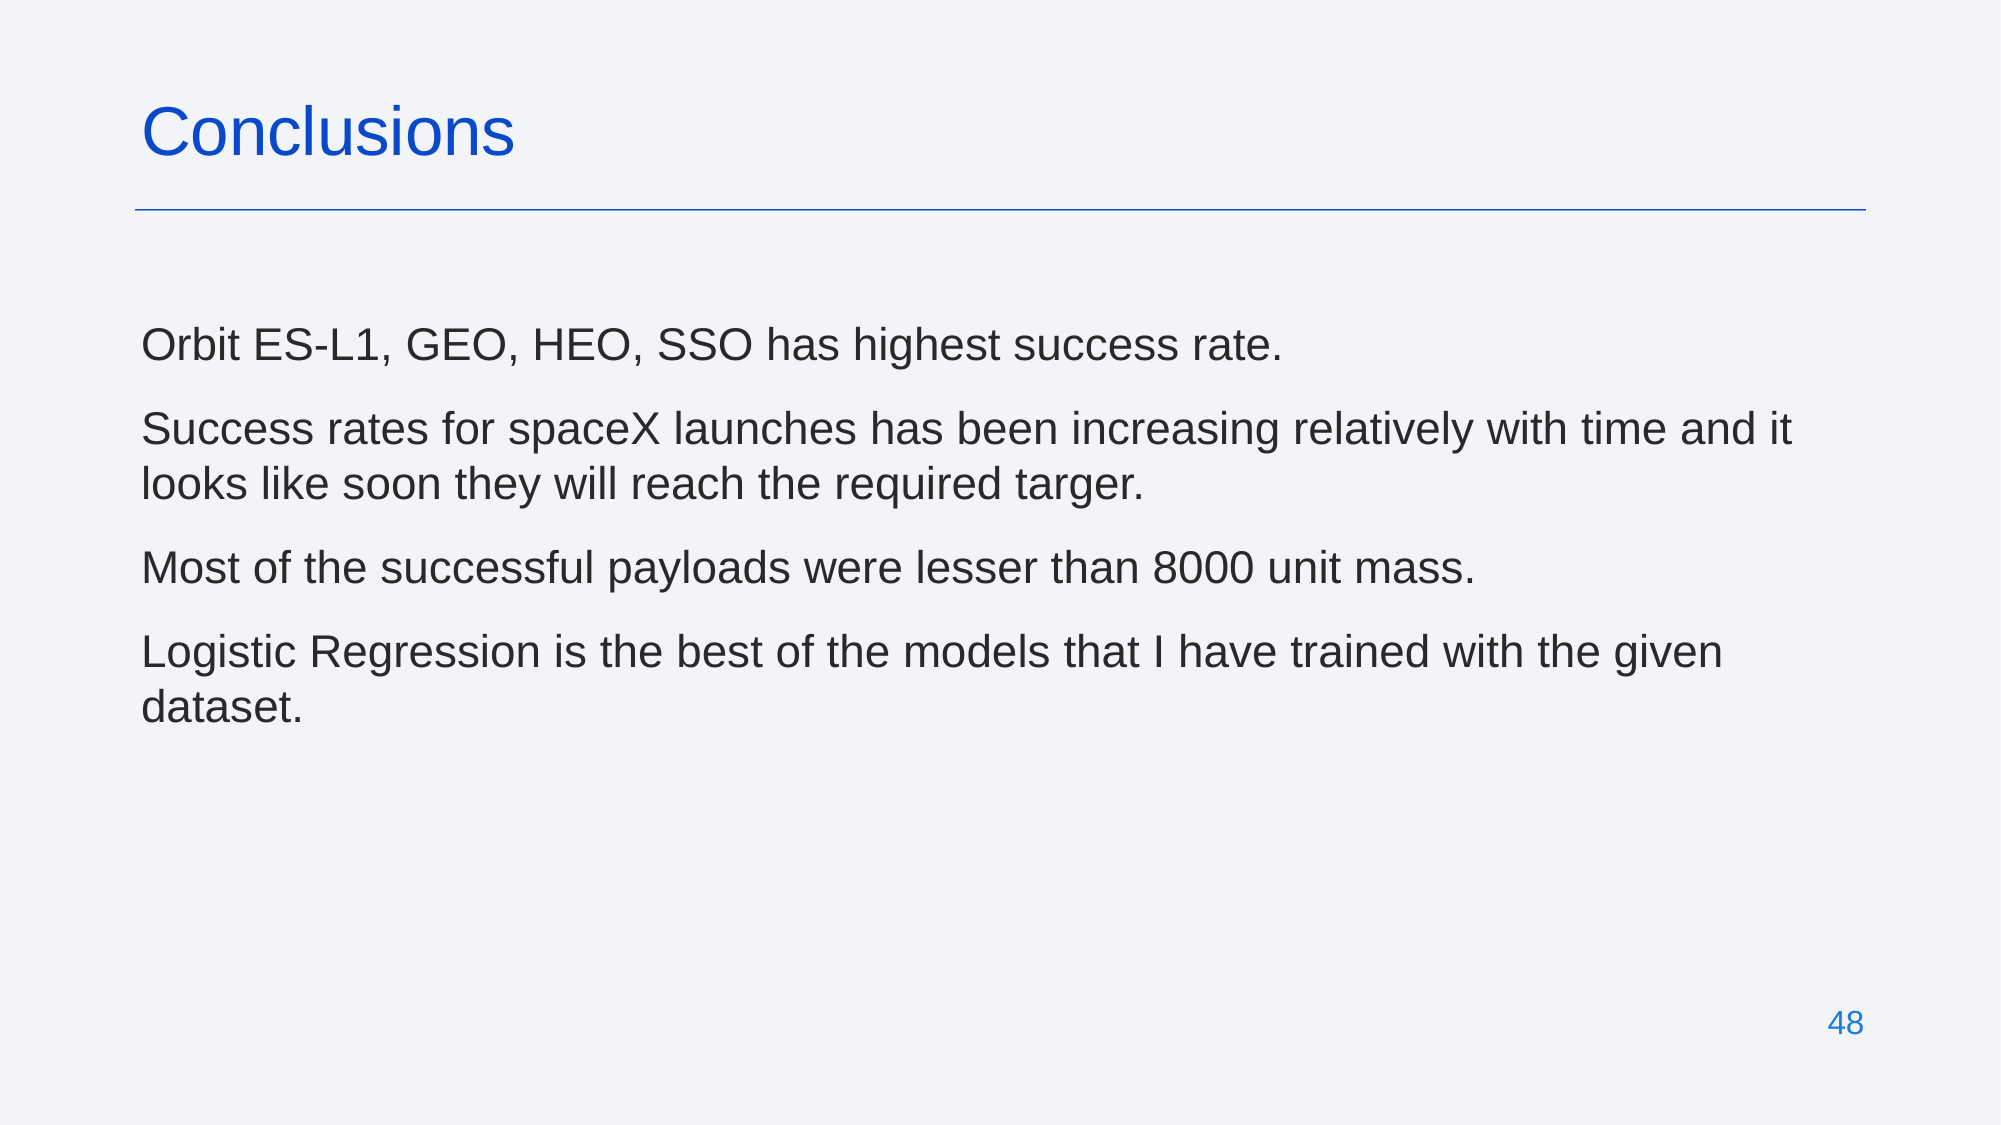

Conclusions
Orbit ES-L1, GEO, HEO, SSO has highest success rate.
Success rates for spaceX launches has been increasing relatively with time and it looks like soon they will reach the required targer.
Most of the successful payloads were lesser than 8000 unit mass.
Logistic Regression is the best of the models that I have trained with the given dataset.
48